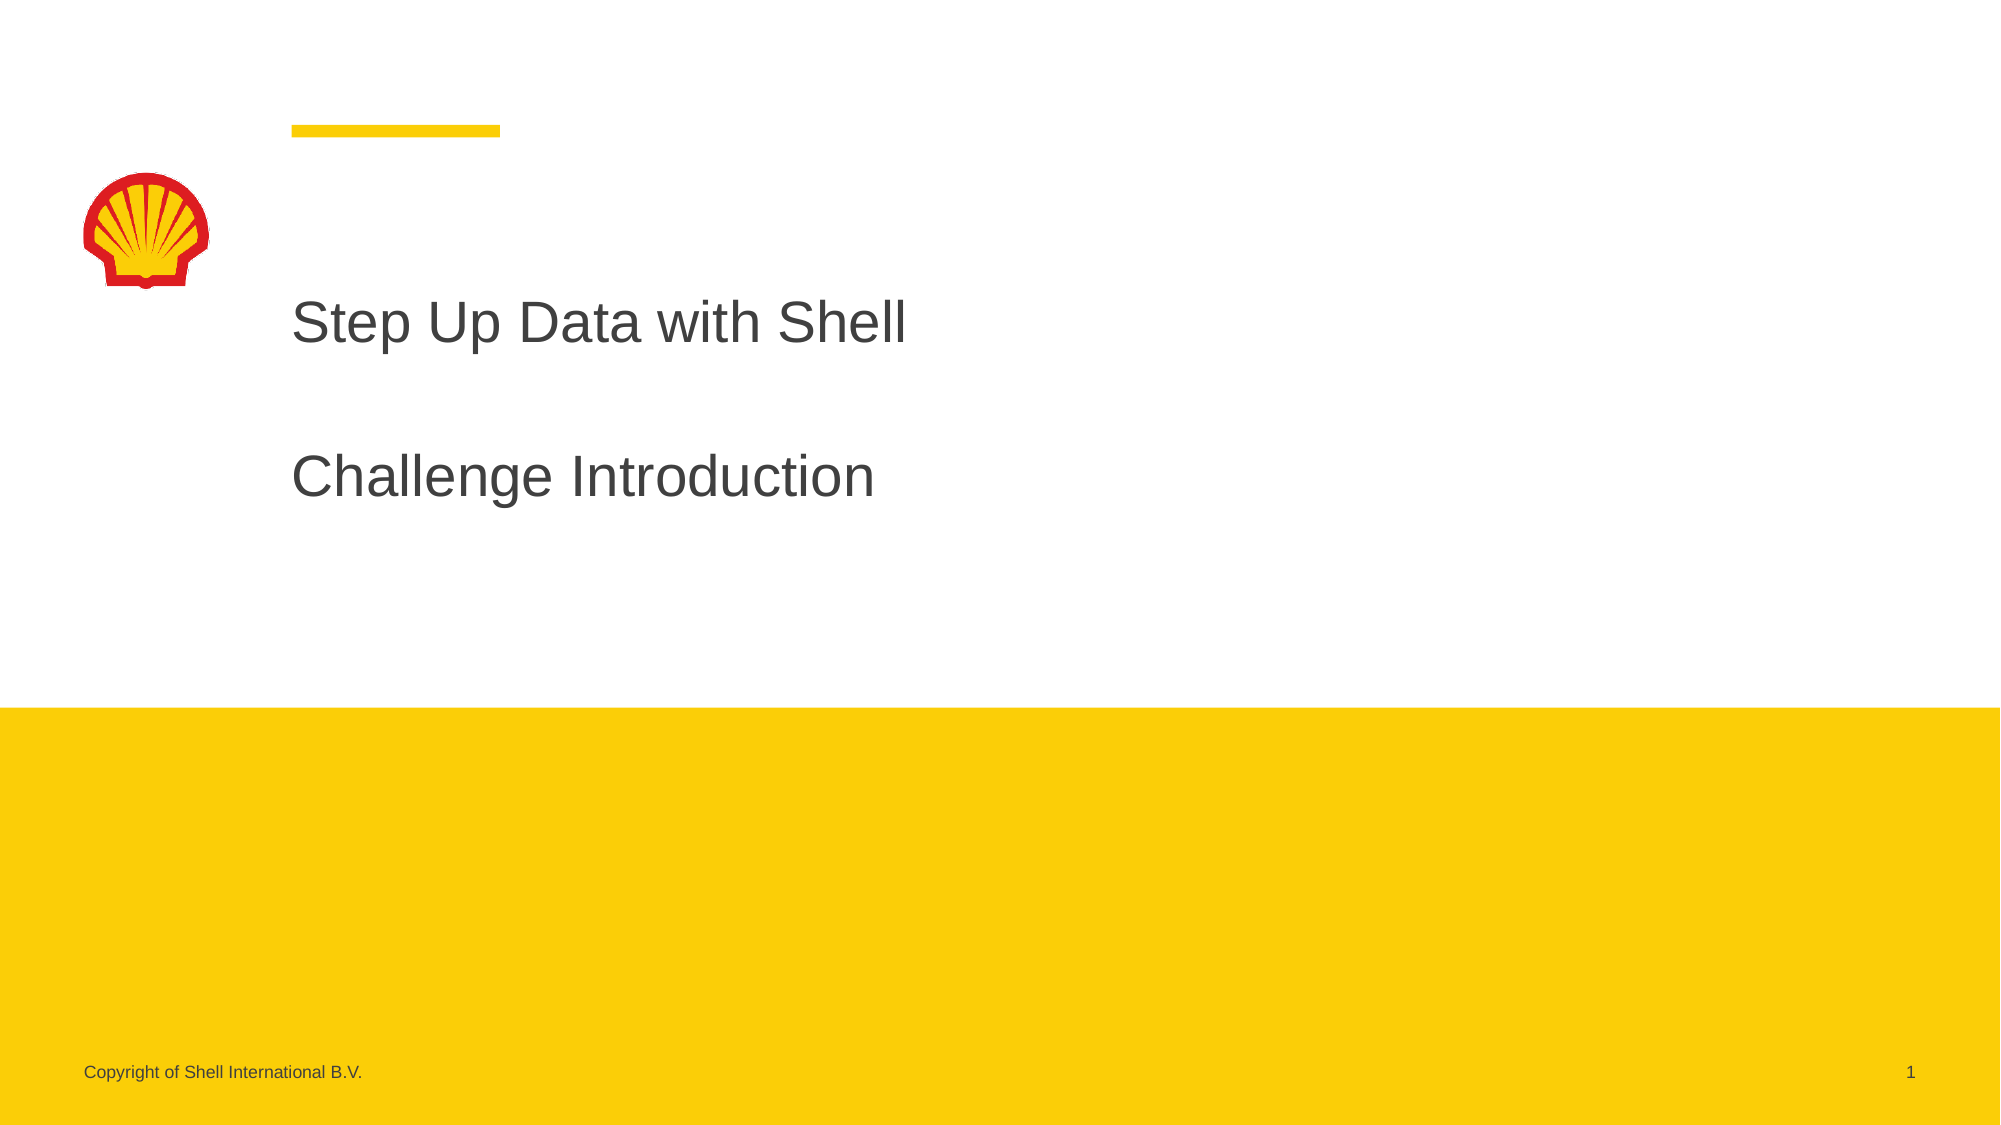

# Step Up Data with Shell Challenge Introduction
1